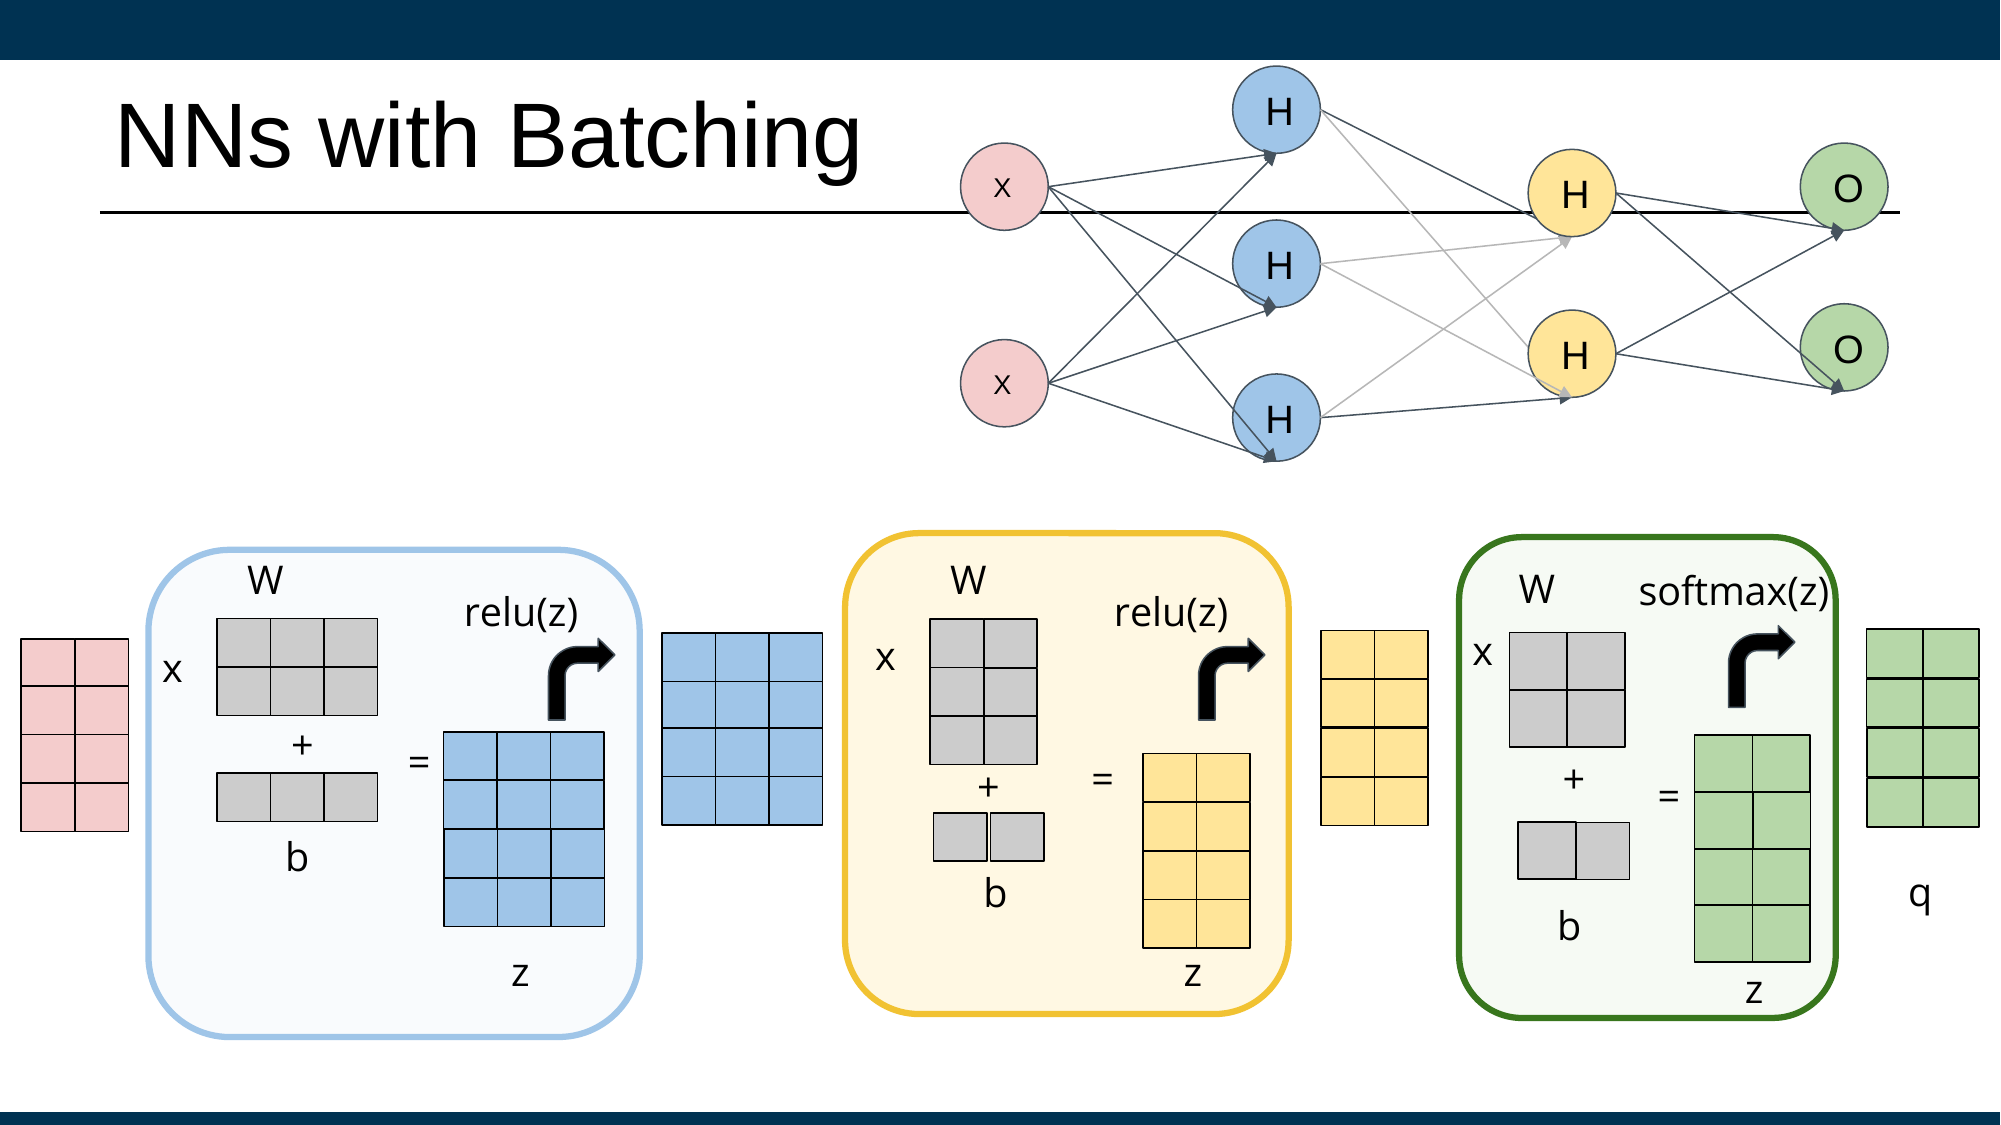

# NNs with Batching
H
O
X
H
H
O
H
X
H

W
W
W

softmax(z)

relu(z)
relu(z)

x

x

x

+

=

=
+
+

=

b
q

b

b
z
z
z